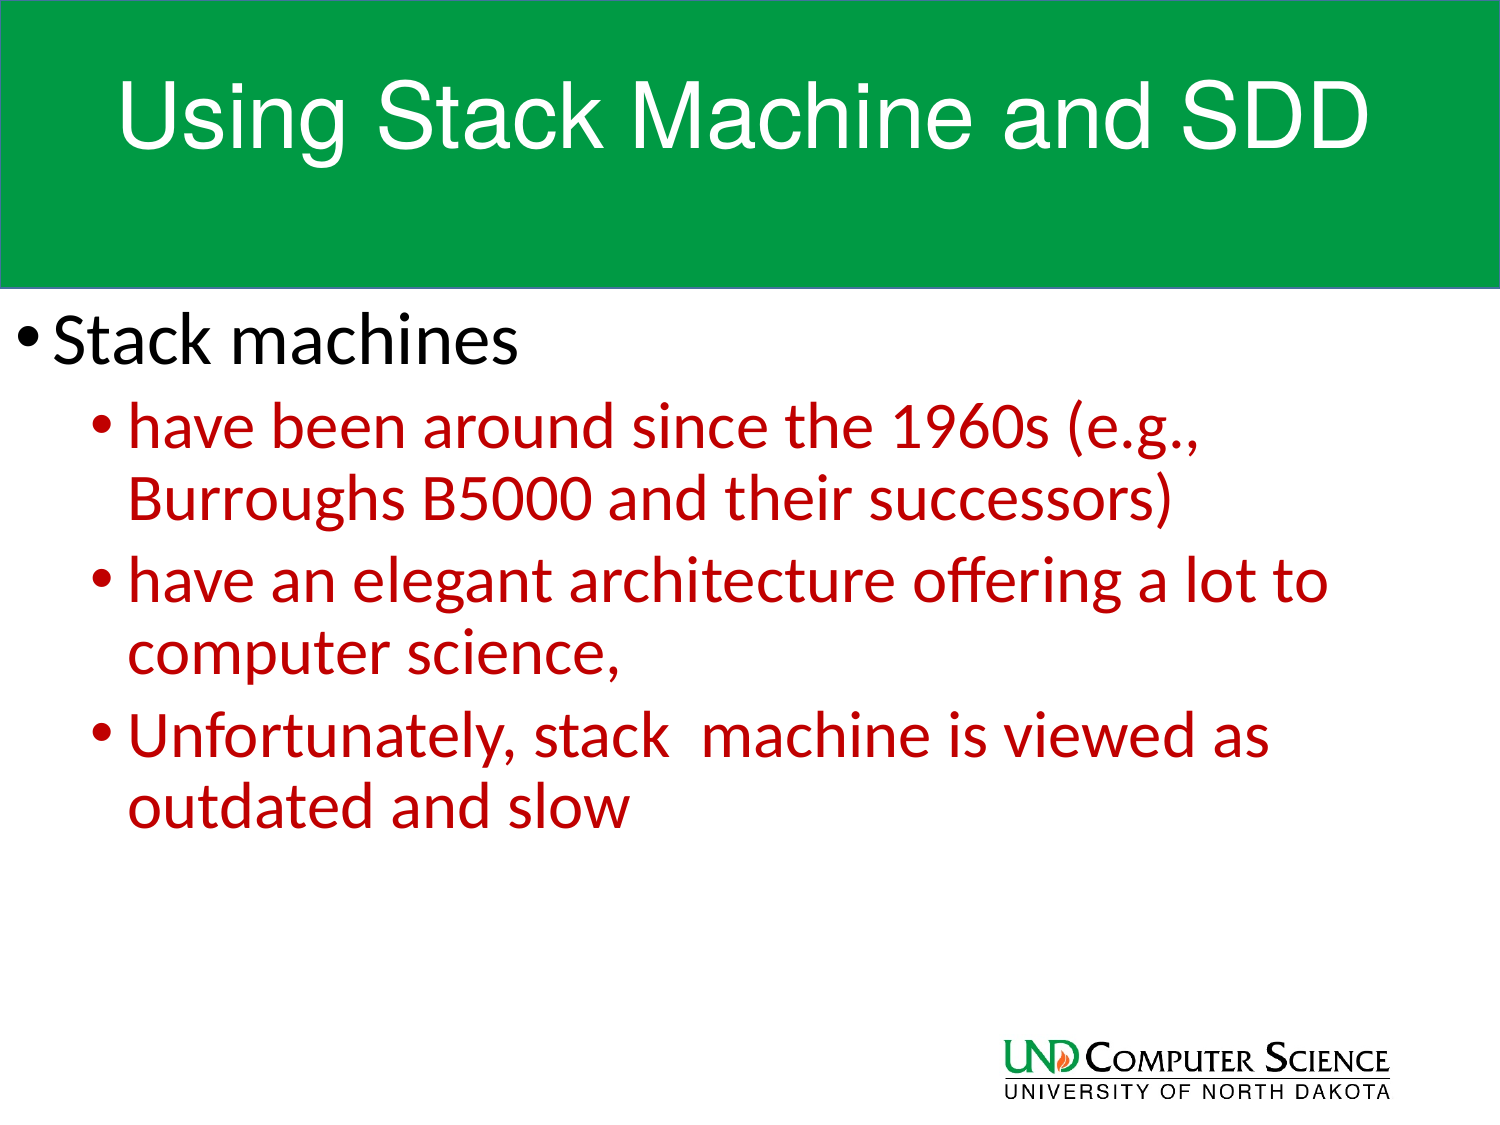

# Using Stack Machine and SDD
Stack machines
have been around since the 1960s (e.g., Burroughs B5000 and their successors)
have an elegant architecture offering a lot to computer science,
Unfortunately, stack  machine is viewed as outdated and slow